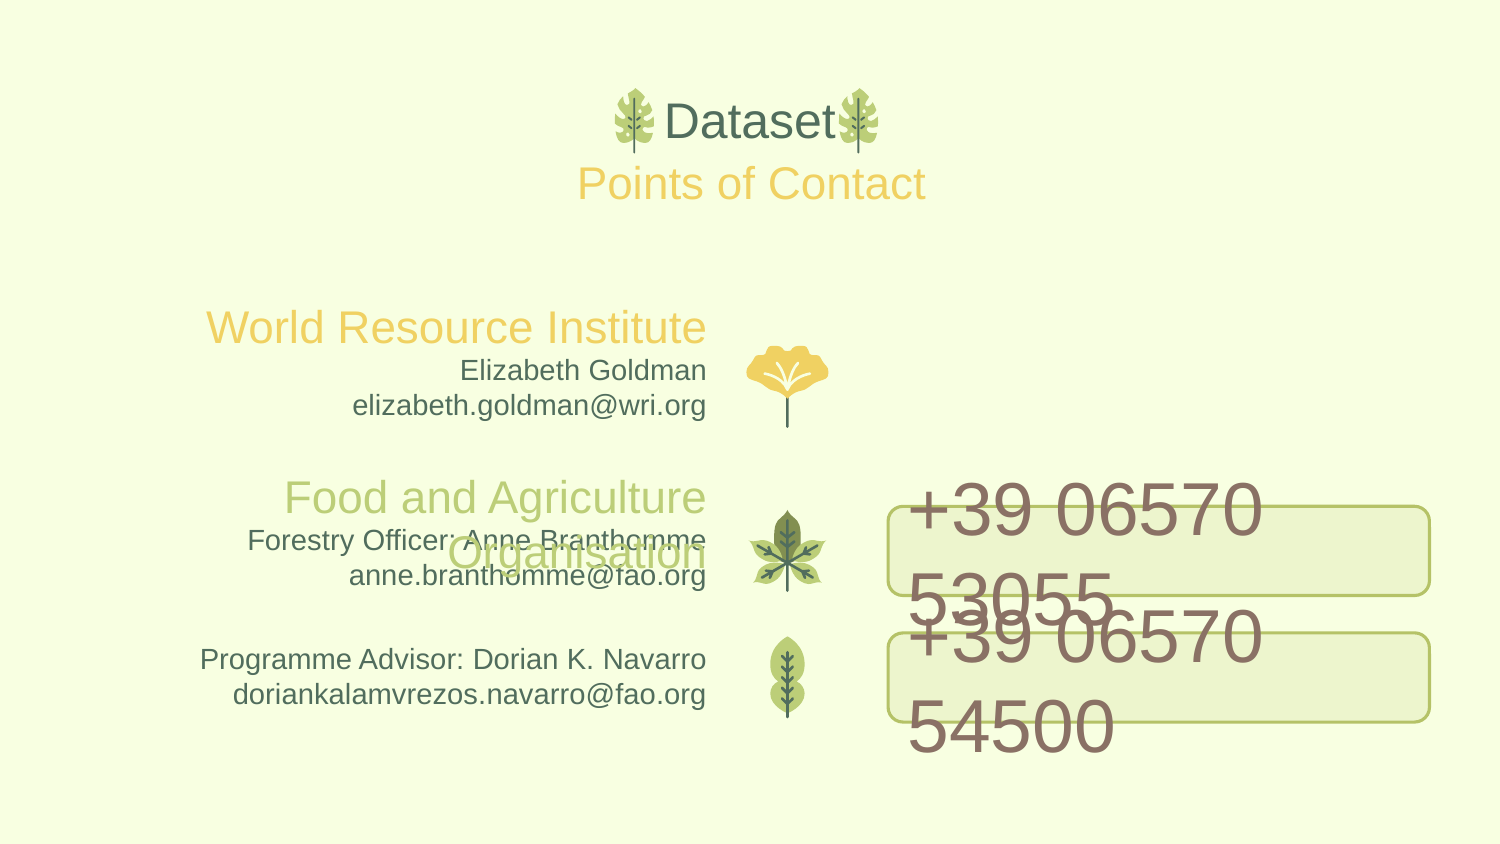

# Dataset

Points of Contact
World Resource Institute
Elizabeth Goldman
elizabeth.goldman@wri.org

Food and Agriculture Organisation
Forestry Officer: Anne Branthomme
anne.branthomme@fao.org
+39 06570 53055

Programme Advisor: Dorian K. Navarro
doriankalamvrezos.navarro@fao.org
+39 06570 54500